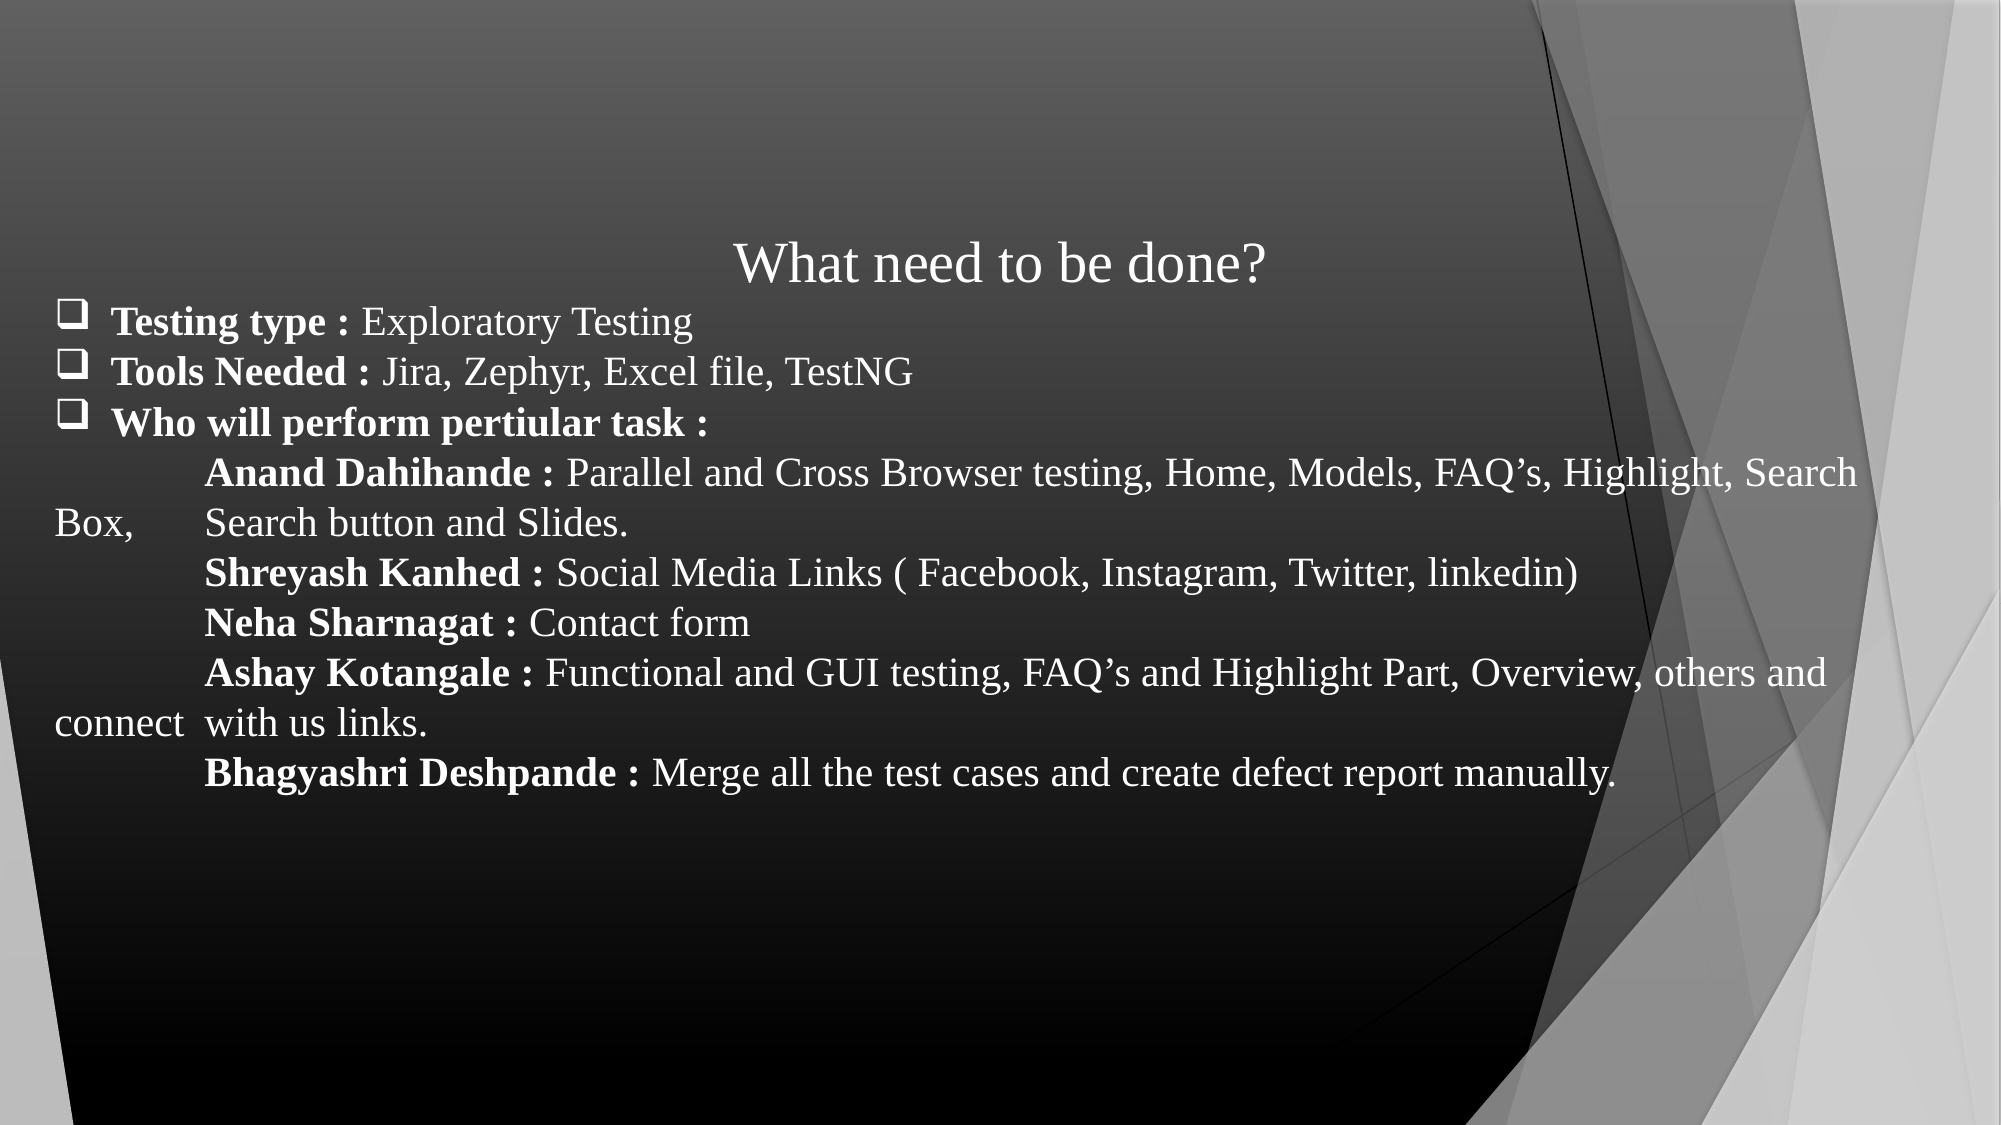

What need to be done?
Testing type : Exploratory Testing
Tools Needed : Jira, Zephyr, Excel file, TestNG
Who will perform pertiular task :
	Anand Dahihande : Parallel and Cross Browser testing, Home, Models, FAQ’s, Highlight, Search Box, 	Search button and Slides.
	Shreyash Kanhed : Social Media Links ( Facebook, Instagram, Twitter, linkedin)
	Neha Sharnagat : Contact form
	Ashay Kotangale : Functional and GUI testing, FAQ’s and Highlight Part, Overview, others and connect 	with us links.
	Bhagyashri Deshpande : Merge all the test cases and create defect report manually.